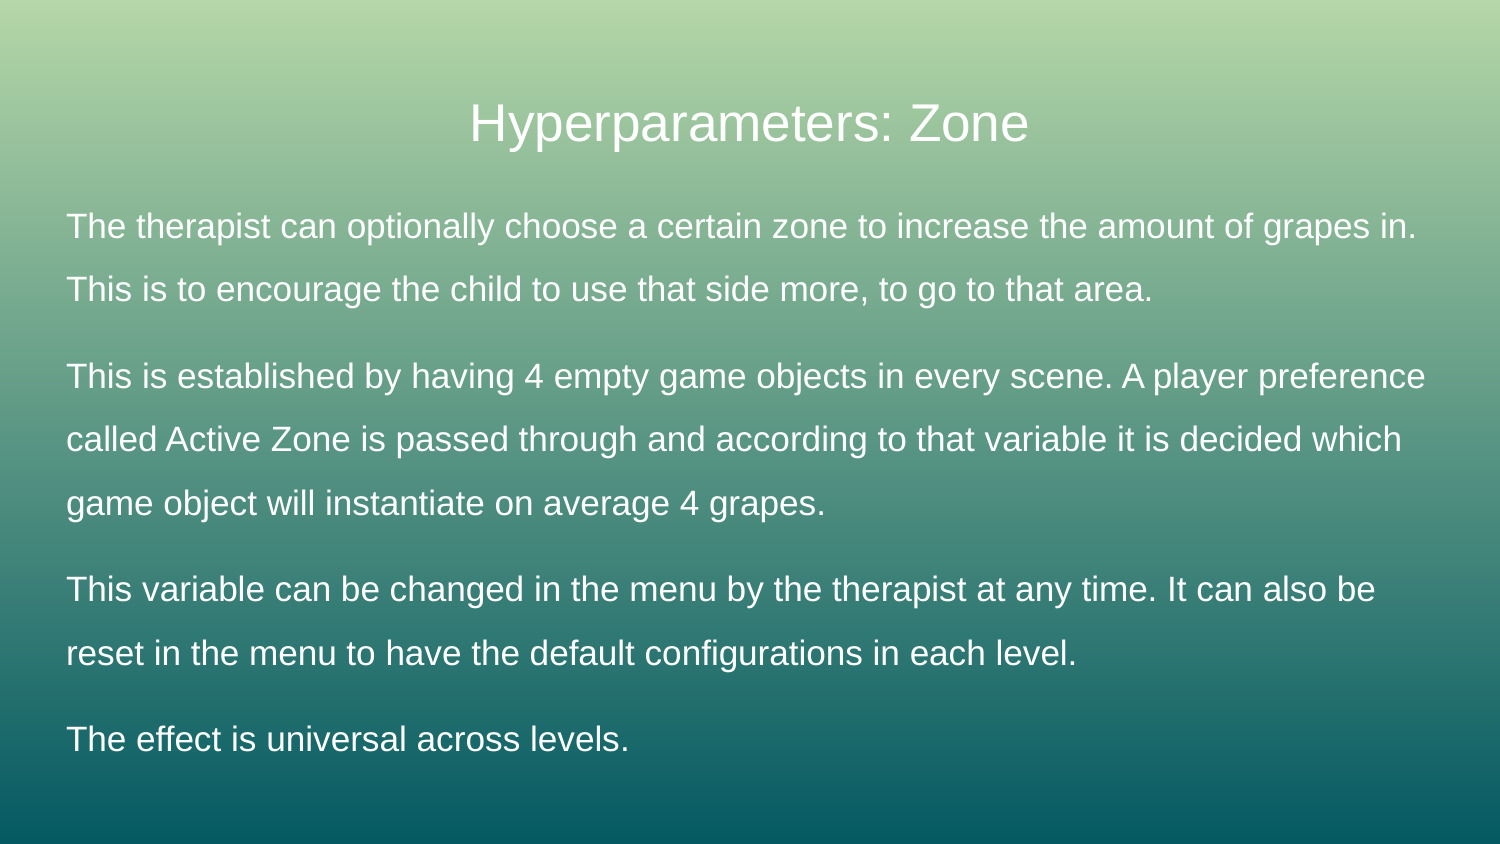

# Hyperparameters: Zone
The therapist can optionally choose a certain zone to increase the amount of grapes in. This is to encourage the child to use that side more, to go to that area.
This is established by having 4 empty game objects in every scene. A player preference called Active Zone is passed through and according to that variable it is decided which game object will instantiate on average 4 grapes.
This variable can be changed in the menu by the therapist at any time. It can also be reset in the menu to have the default configurations in each level.
The effect is universal across levels.